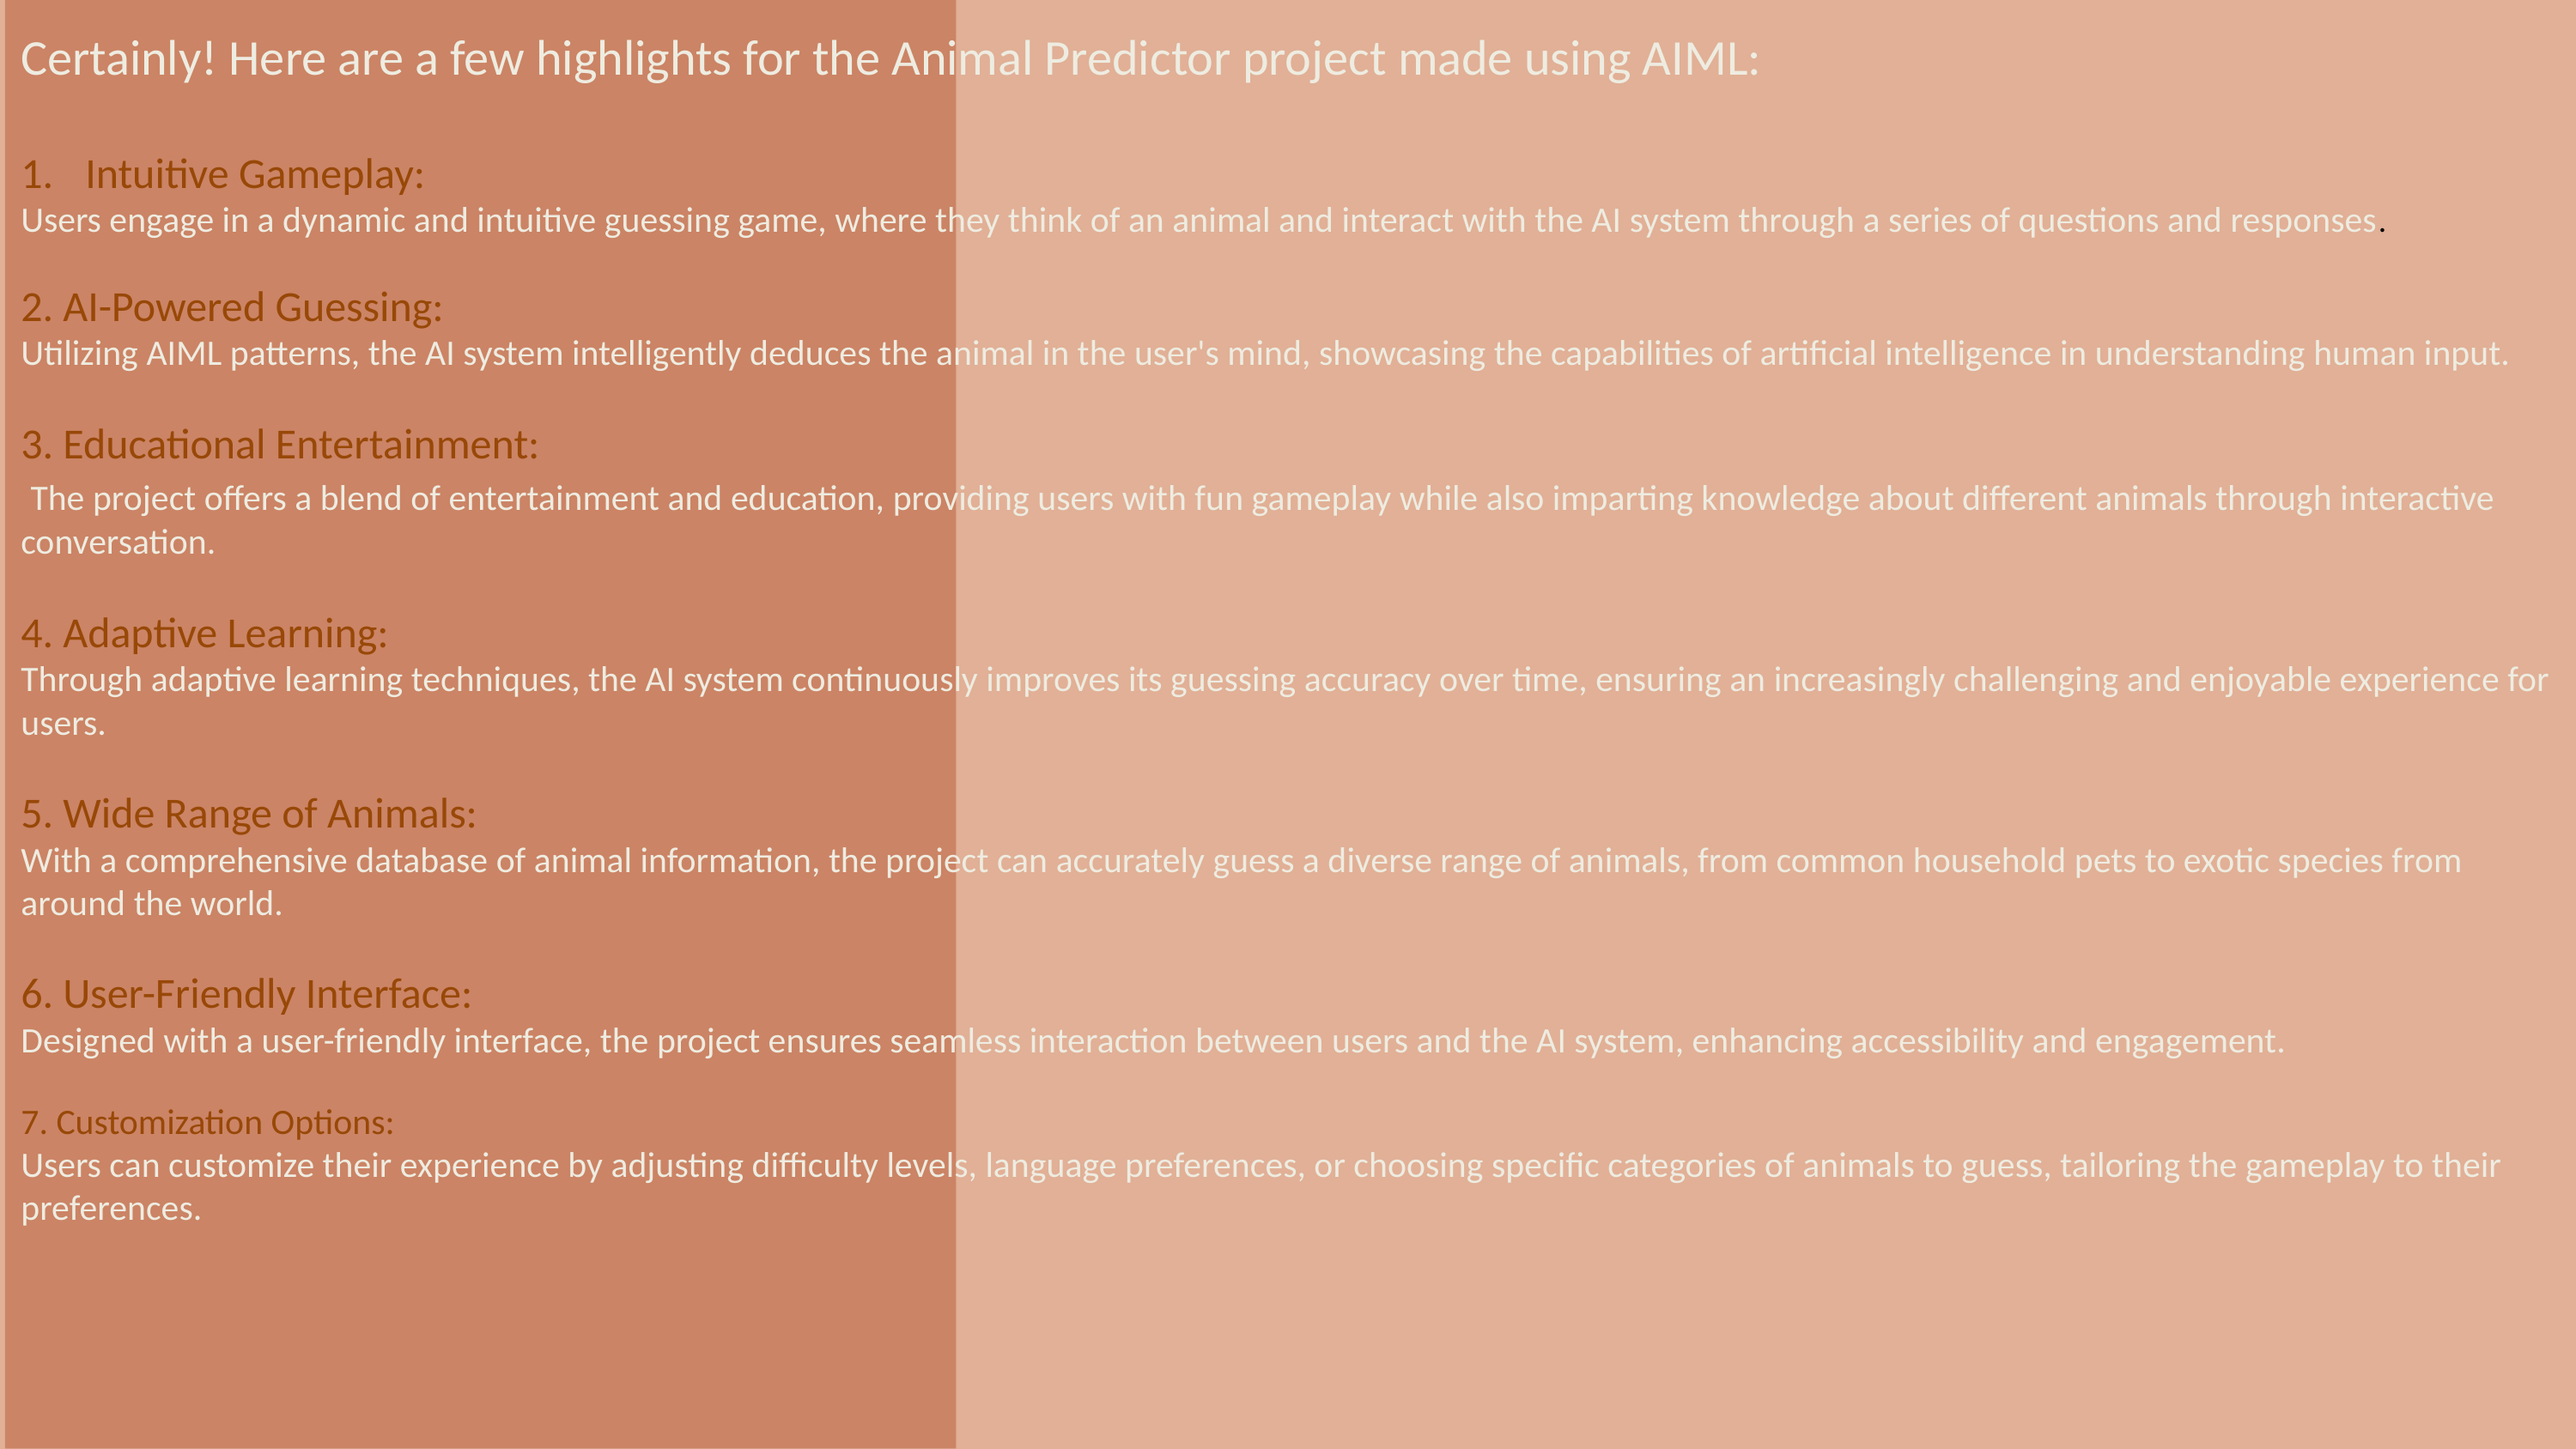

Certainly! Here are a few highlights for the Animal Predictor project made using AIML:

Intuitive Gameplay:
Users engage in a dynamic and intuitive guessing game, where they think of an animal and interact with the AI system through a series of questions and responses.

2. AI-Powered Guessing:
Utilizing AIML patterns, the AI system intelligently deduces the animal in the user's mind, showcasing the capabilities of artificial intelligence in understanding human input.

3. Educational Entertainment:
 The project offers a blend of entertainment and education, providing users with fun gameplay while also imparting knowledge about different animals through interactive conversation.

4. Adaptive Learning:
Through adaptive learning techniques, the AI system continuously improves its guessing accuracy over time, ensuring an increasingly challenging and enjoyable experience for users.

5. Wide Range of Animals:
With a comprehensive database of animal information, the project can accurately guess a diverse range of animals, from common household pets to exotic species from around the world.

6. User-Friendly Interface:
Designed with a user-friendly interface, the project ensures seamless interaction between users and the AI system, enhancing accessibility and engagement.

7. Customization Options:
Users can customize their experience by adjusting difficulty levels, language preferences, or choosing specific categories of animals to guess, tailoring the gameplay to their preferences.